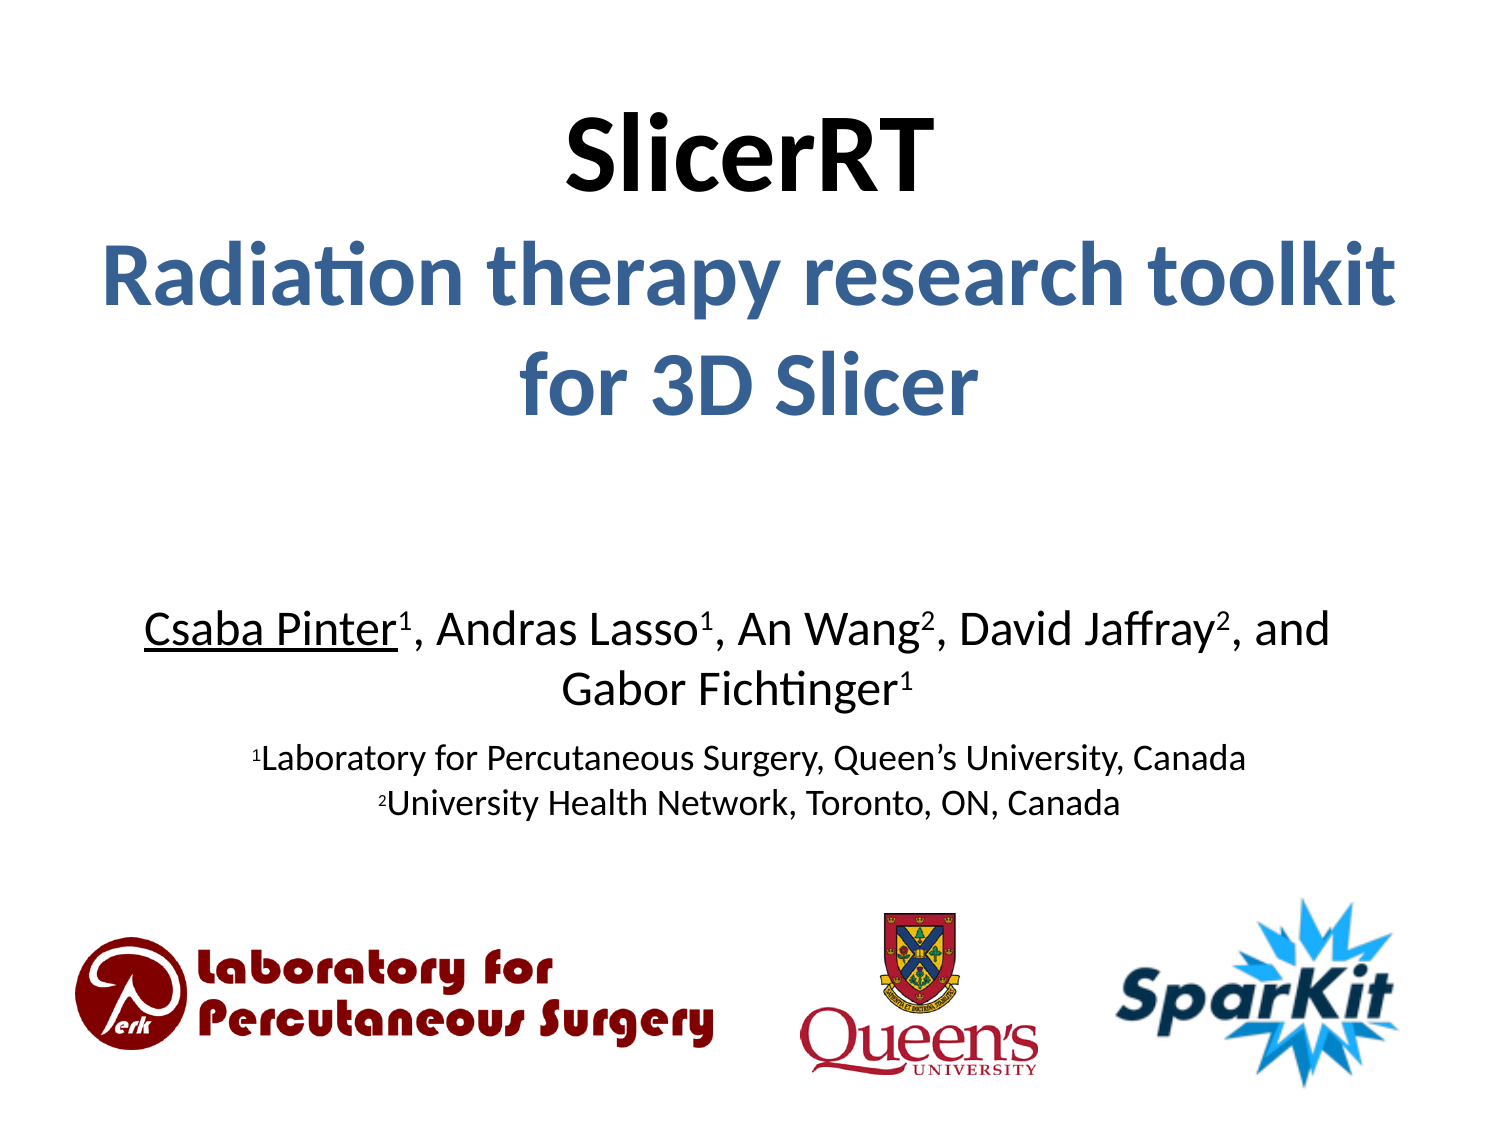

# SlicerRT Radiation therapy research toolkit for 3D Slicer
Csaba Pinter1, Andras Lasso1, An Wang2, David Jaffray2, and Gabor Fichtinger1
1Laboratory for Percutaneous Surgery, Queen’s University, Canada
2University Health Network, Toronto, ON, Canada